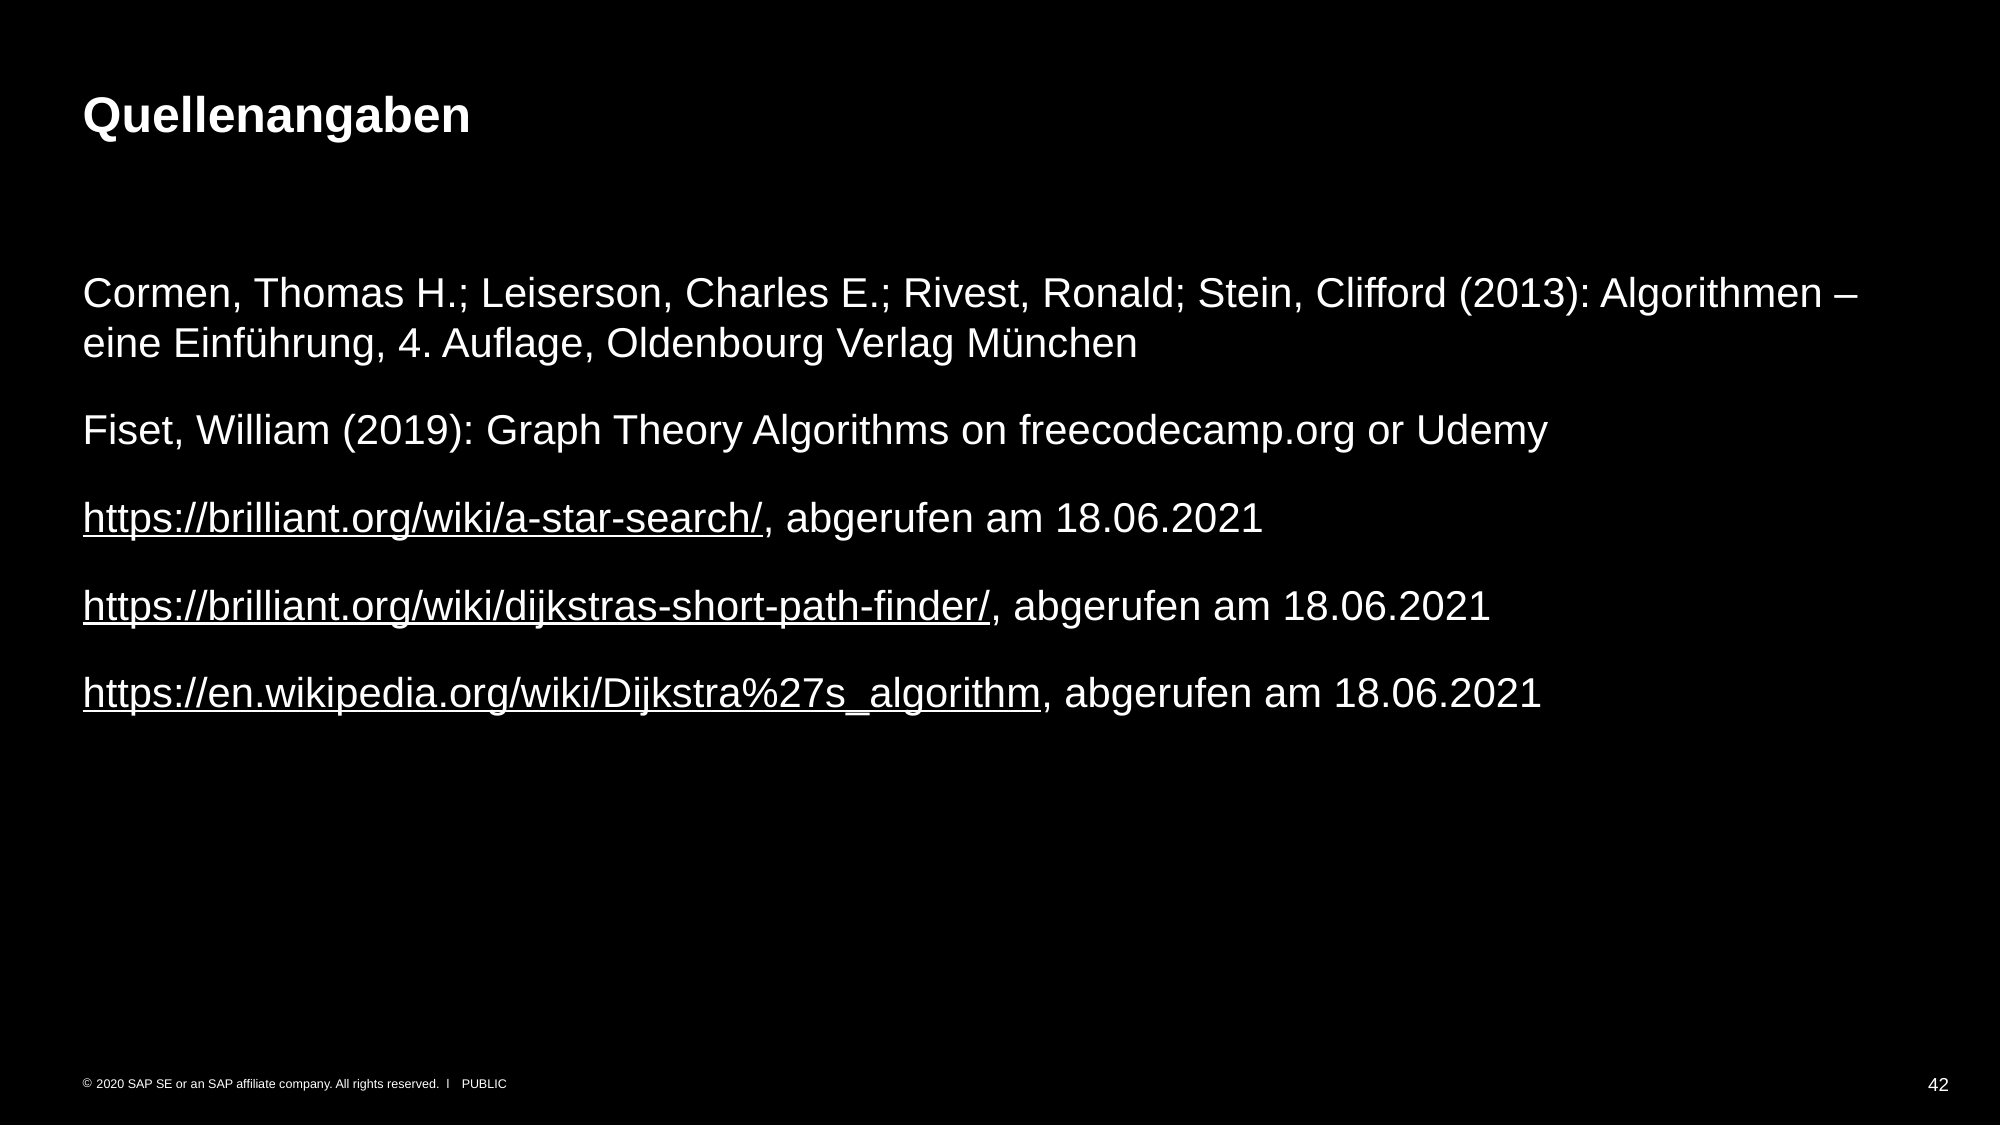

# Quellenangaben
Cormen, Thomas H.; Leiserson, Charles E.; Rivest, Ronald; Stein, Clifford (2013): Algorithmen – eine Einführung, 4. Auflage, Oldenbourg Verlag München
Fiset, William (2019): Graph Theory Algorithms on freecodecamp.org or Udemy
https://brilliant.org/wiki/a-star-search/, abgerufen am 18.06.2021
https://brilliant.org/wiki/dijkstras-short-path-finder/, abgerufen am 18.06.2021
https://en.wikipedia.org/wiki/Dijkstra%27s_algorithm, abgerufen am 18.06.2021